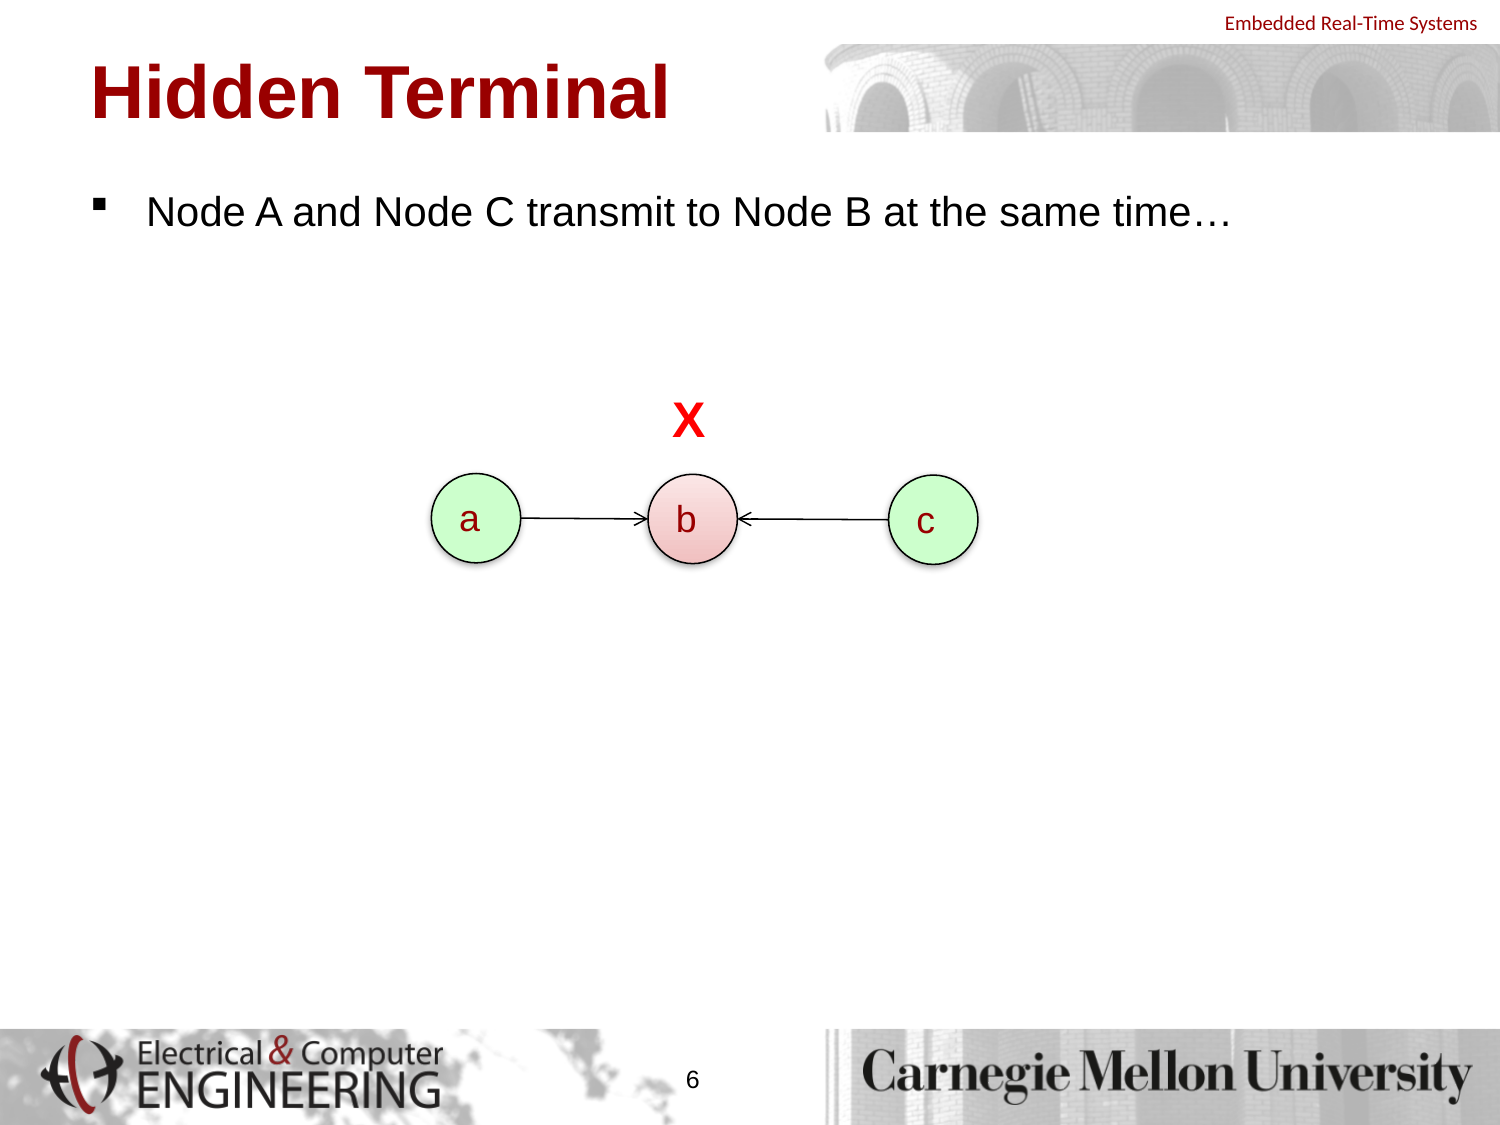

# Hidden Terminal
Node A and Node C transmit to Node B at the same time…
X
a
b
c
6